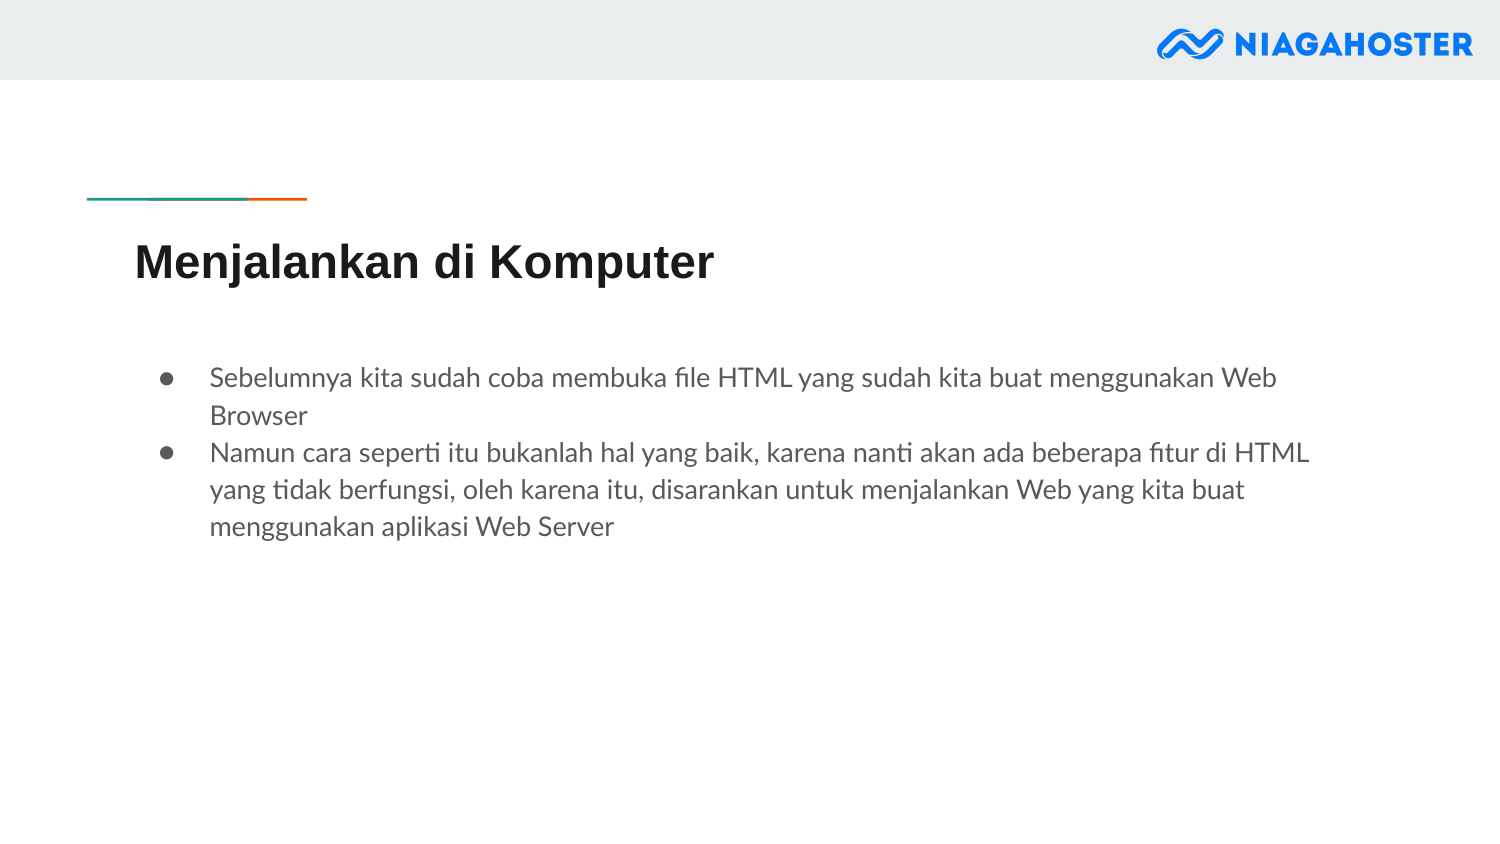

# Menjalankan di Komputer
Sebelumnya kita sudah coba membuka file HTML yang sudah kita buat menggunakan Web Browser
Namun cara seperti itu bukanlah hal yang baik, karena nanti akan ada beberapa fitur di HTML yang tidak berfungsi, oleh karena itu, disarankan untuk menjalankan Web yang kita buat menggunakan aplikasi Web Server